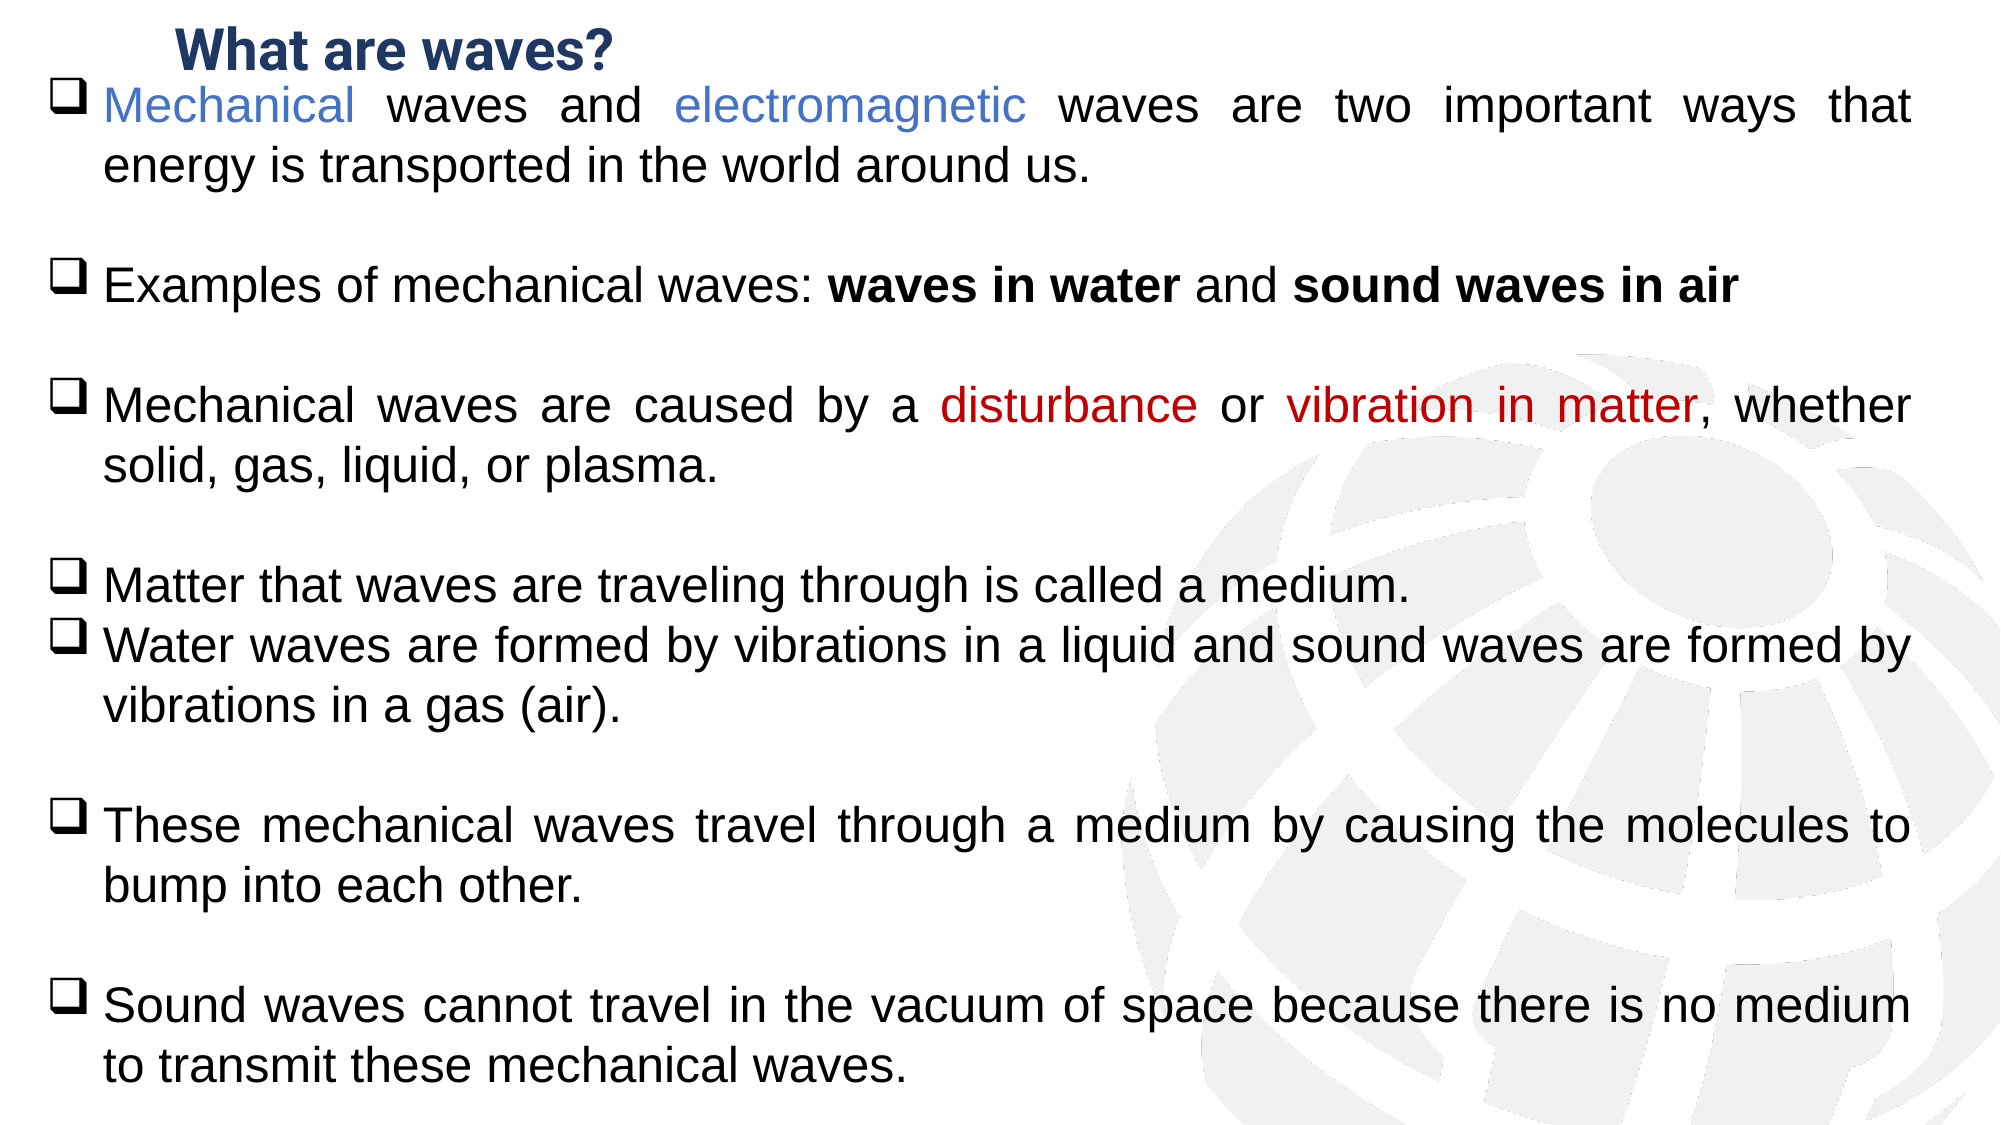

What are waves?
Mechanical waves and electromagnetic waves are two important ways that energy is transported in the world around us.

Examples of mechanical waves: waves in water and sound waves in air

Mechanical waves are caused by a disturbance or vibration in matter, whether solid, gas, liquid, or plasma.

Matter that waves are traveling through is called a medium.
Water waves are formed by vibrations in a liquid and sound waves are formed by vibrations in a gas (air).

These mechanical waves travel through a medium by causing the molecules to bump into each other.

Sound waves cannot travel in the vacuum of space because there is no medium to transmit these mechanical waves.